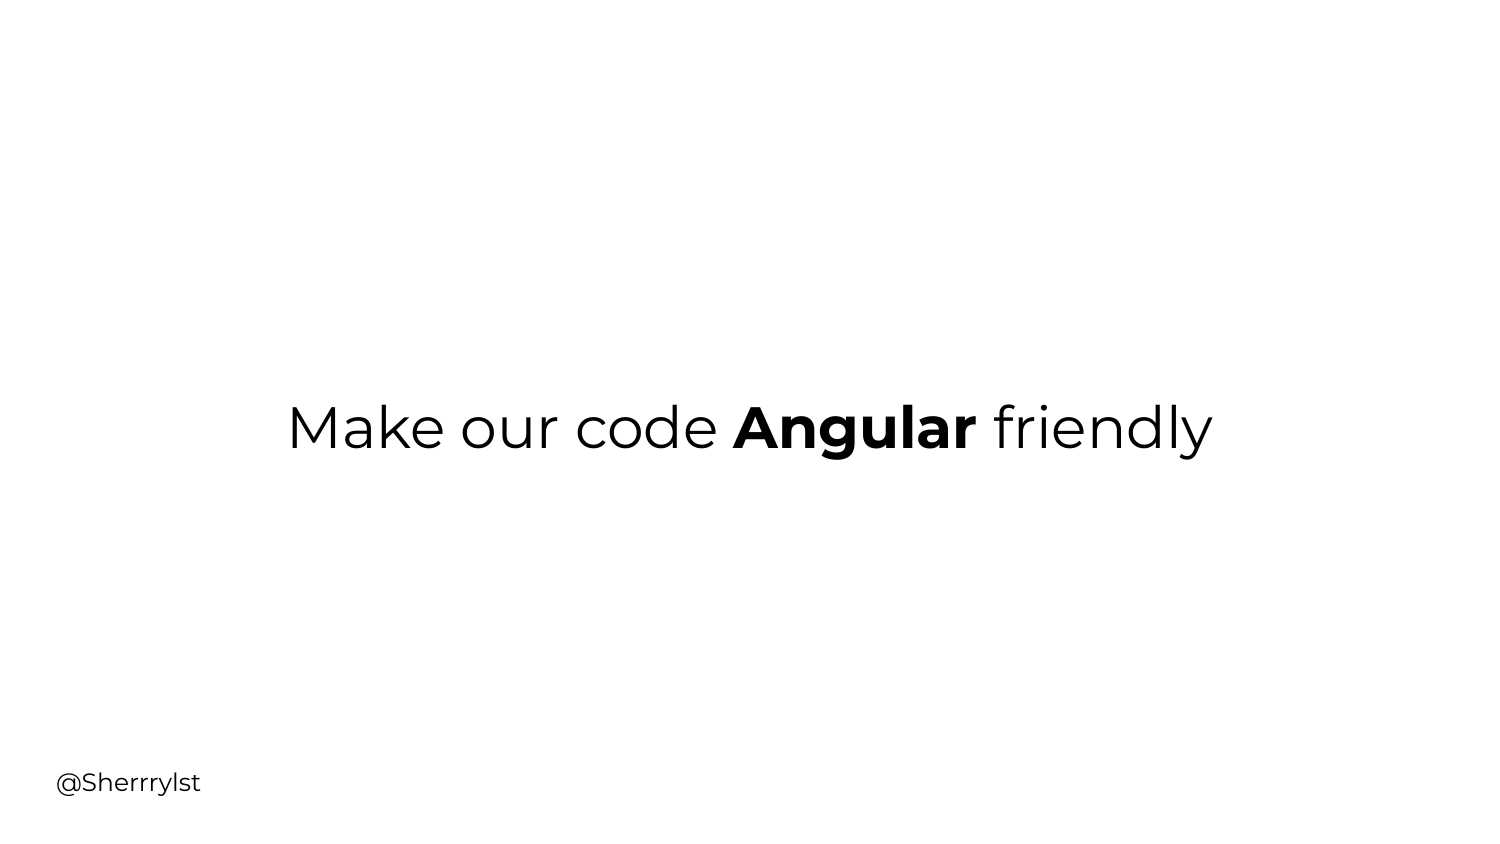

# Make our code Angular friendly
@Sherrrylst